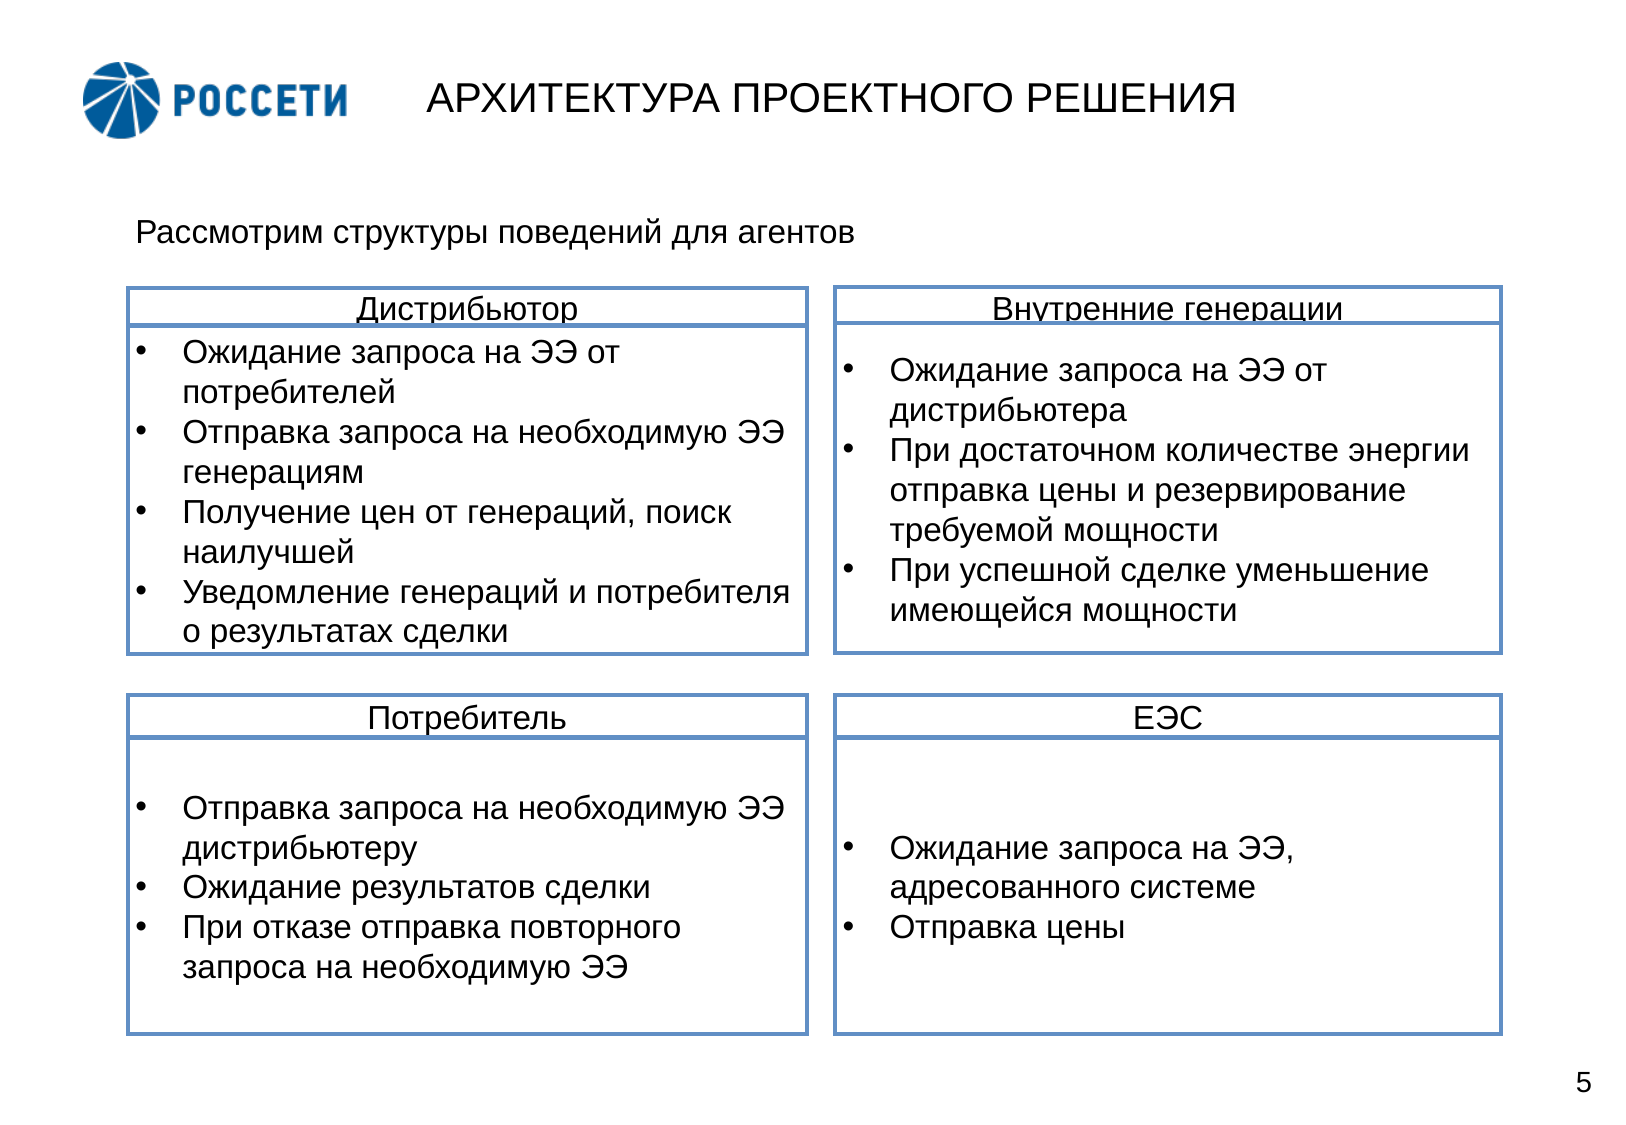

2
АРХИТЕКТУРА ПРОЕКТНОГО РЕШЕНИЯ
Рассмотрим структуры поведений для агентов
Внутренние генерации
Ожидание запроса на ЭЭ от дистрибьютера
При достаточном количестве энергии отправка цены и резервирование требуемой мощности
При успешной сделке уменьшение имеющейся мощности
Дистрибьютор
Ожидание запроса на ЭЭ от потребителей
Отправка запроса на необходимую ЭЭ генерациям
Получение цен от генераций, поиск наилучшей
Уведомление генераций и потребителя о результатах сделки
Потребитель
Отправка запроса на необходимую ЭЭ дистрибьютеру
Ожидание результатов сделки
При отказе отправка повторного запроса на необходимую ЭЭ
ЕЭС
Ожидание запроса на ЭЭ, адресованного системе
Отправка цены
5